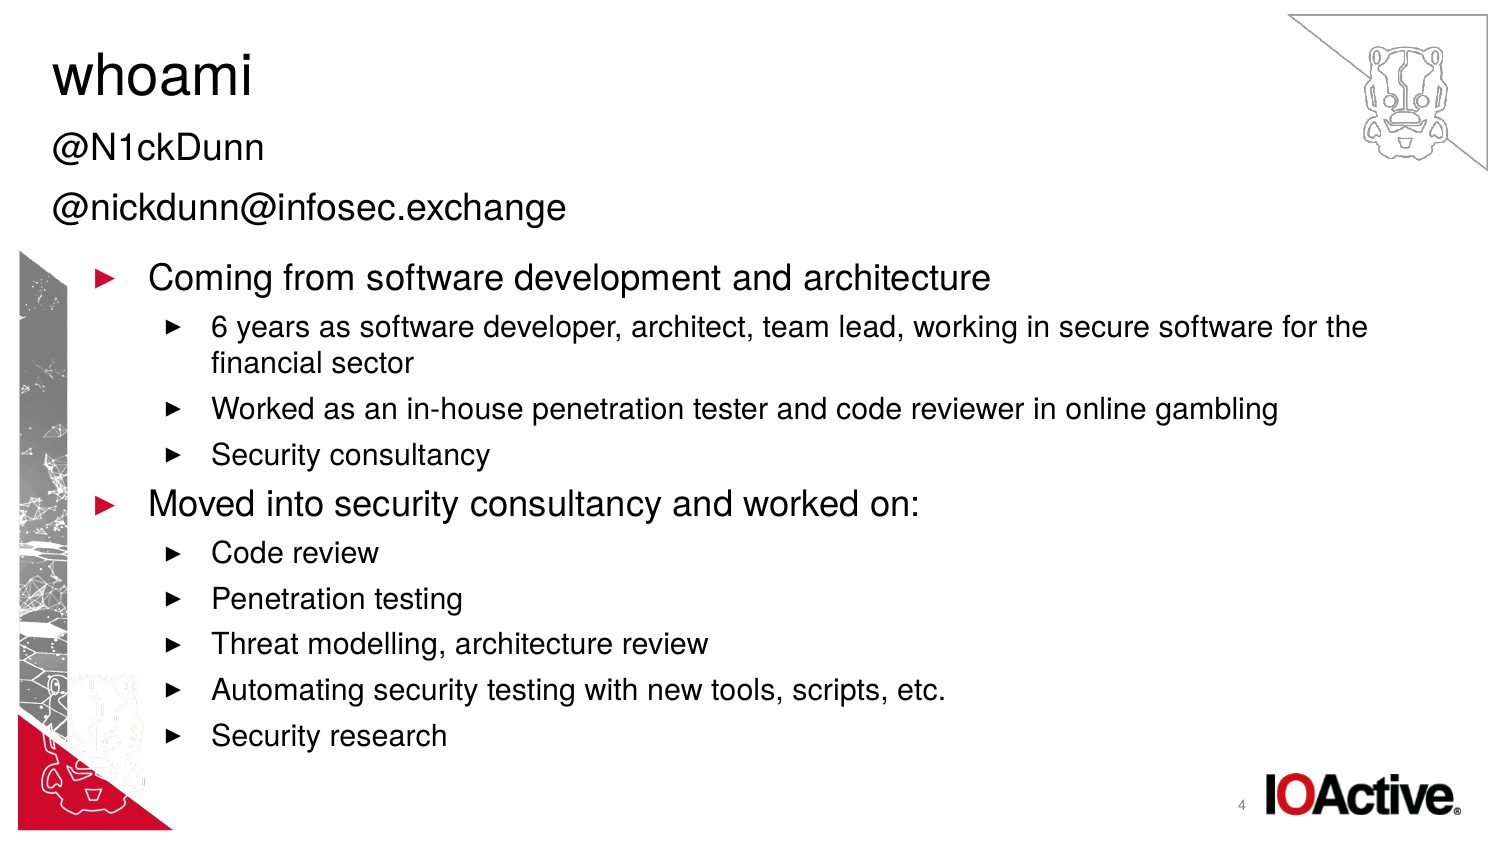

# whoami @N1ckDunn @nickdunn@infosec.exchange
Coming from software development and architecture
6 years as software developer, architect, team lead, working in secure software for the financial sector
Worked as an in-house penetration tester and code reviewer in online gambling
Security consultancy
Moved into security consultancy and worked on:
Code review
Penetration testing
Threat modelling, architecture review
Automating security testing with new tools, scripts, etc.
Security research